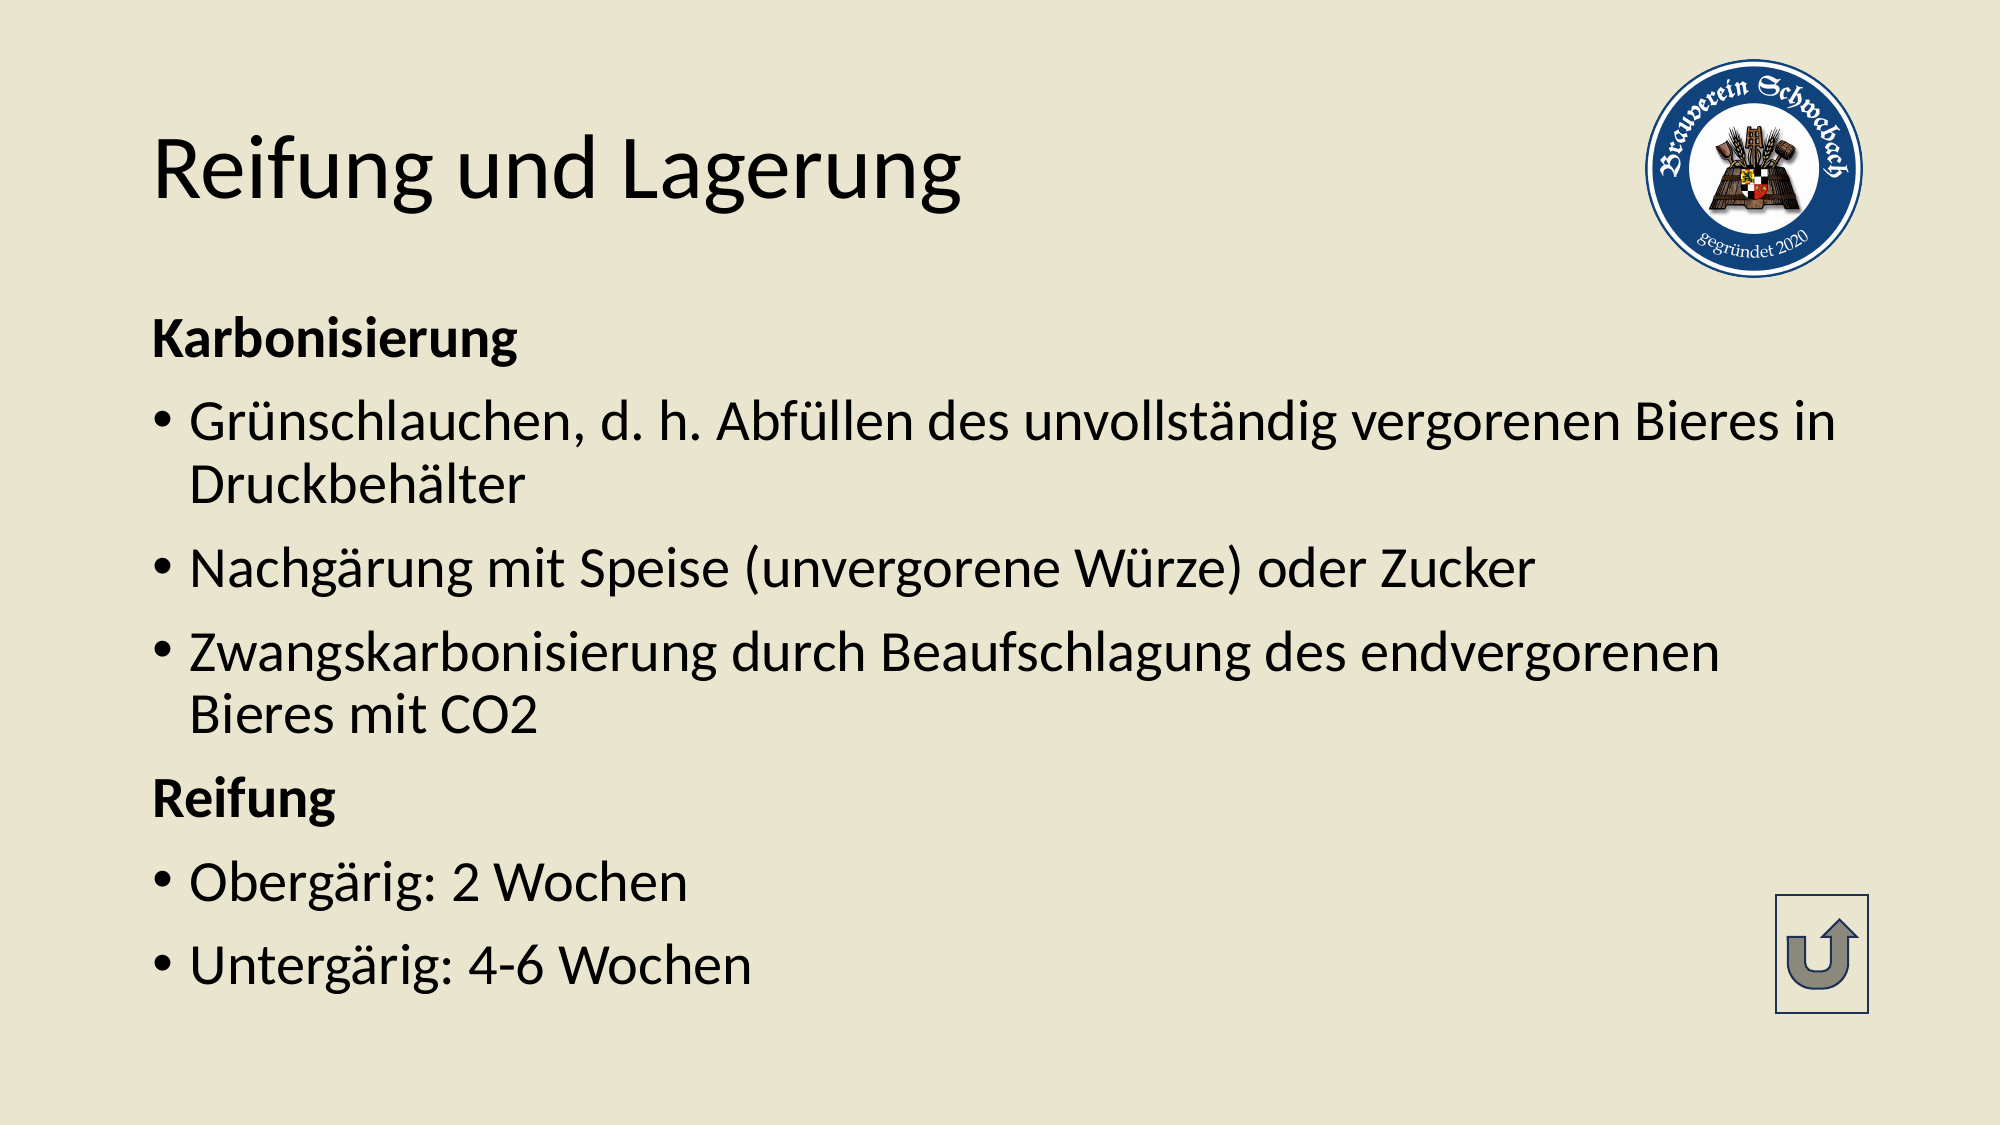

# Reifung und Lagerung
Karbonisierung
Grünschlauchen, d. h. Abfüllen des unvollständig vergorenen Bieres in Druckbehälter
Nachgärung mit Speise (unvergorene Würze) oder Zucker
Zwangskarbonisierung durch Beaufschlagung des endvergorenen Bieres mit CO2
Reifung
Obergärig: 2 Wochen
Untergärig: 4-6 Wochen